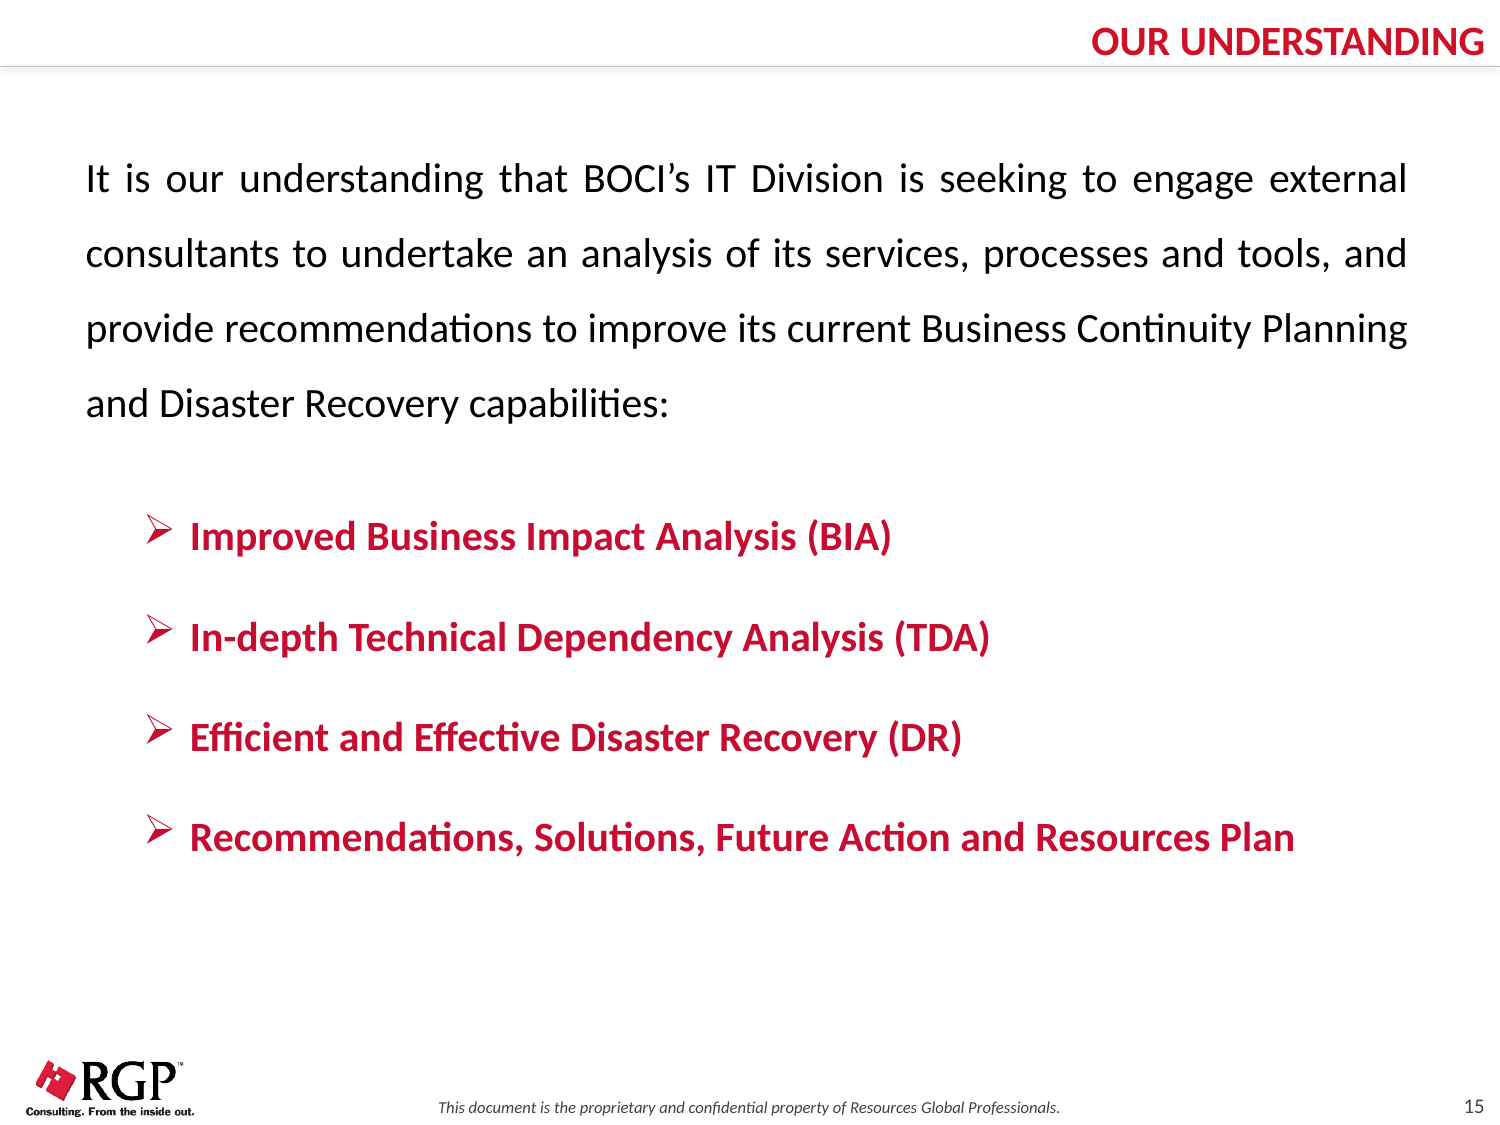

OUR UNDERSTANDING
It is our understanding that BOCI’s IT Division is seeking to engage external consultants to undertake an analysis of its services, processes and tools, and provide recommendations to improve its current Business Continuity Planning and Disaster Recovery capabilities:
Improved Business Impact Analysis (BIA)
In-depth Technical Dependency Analysis (TDA)
Efficient and Effective Disaster Recovery (DR)
Recommendations, Solutions, Future Action and Resources Plan